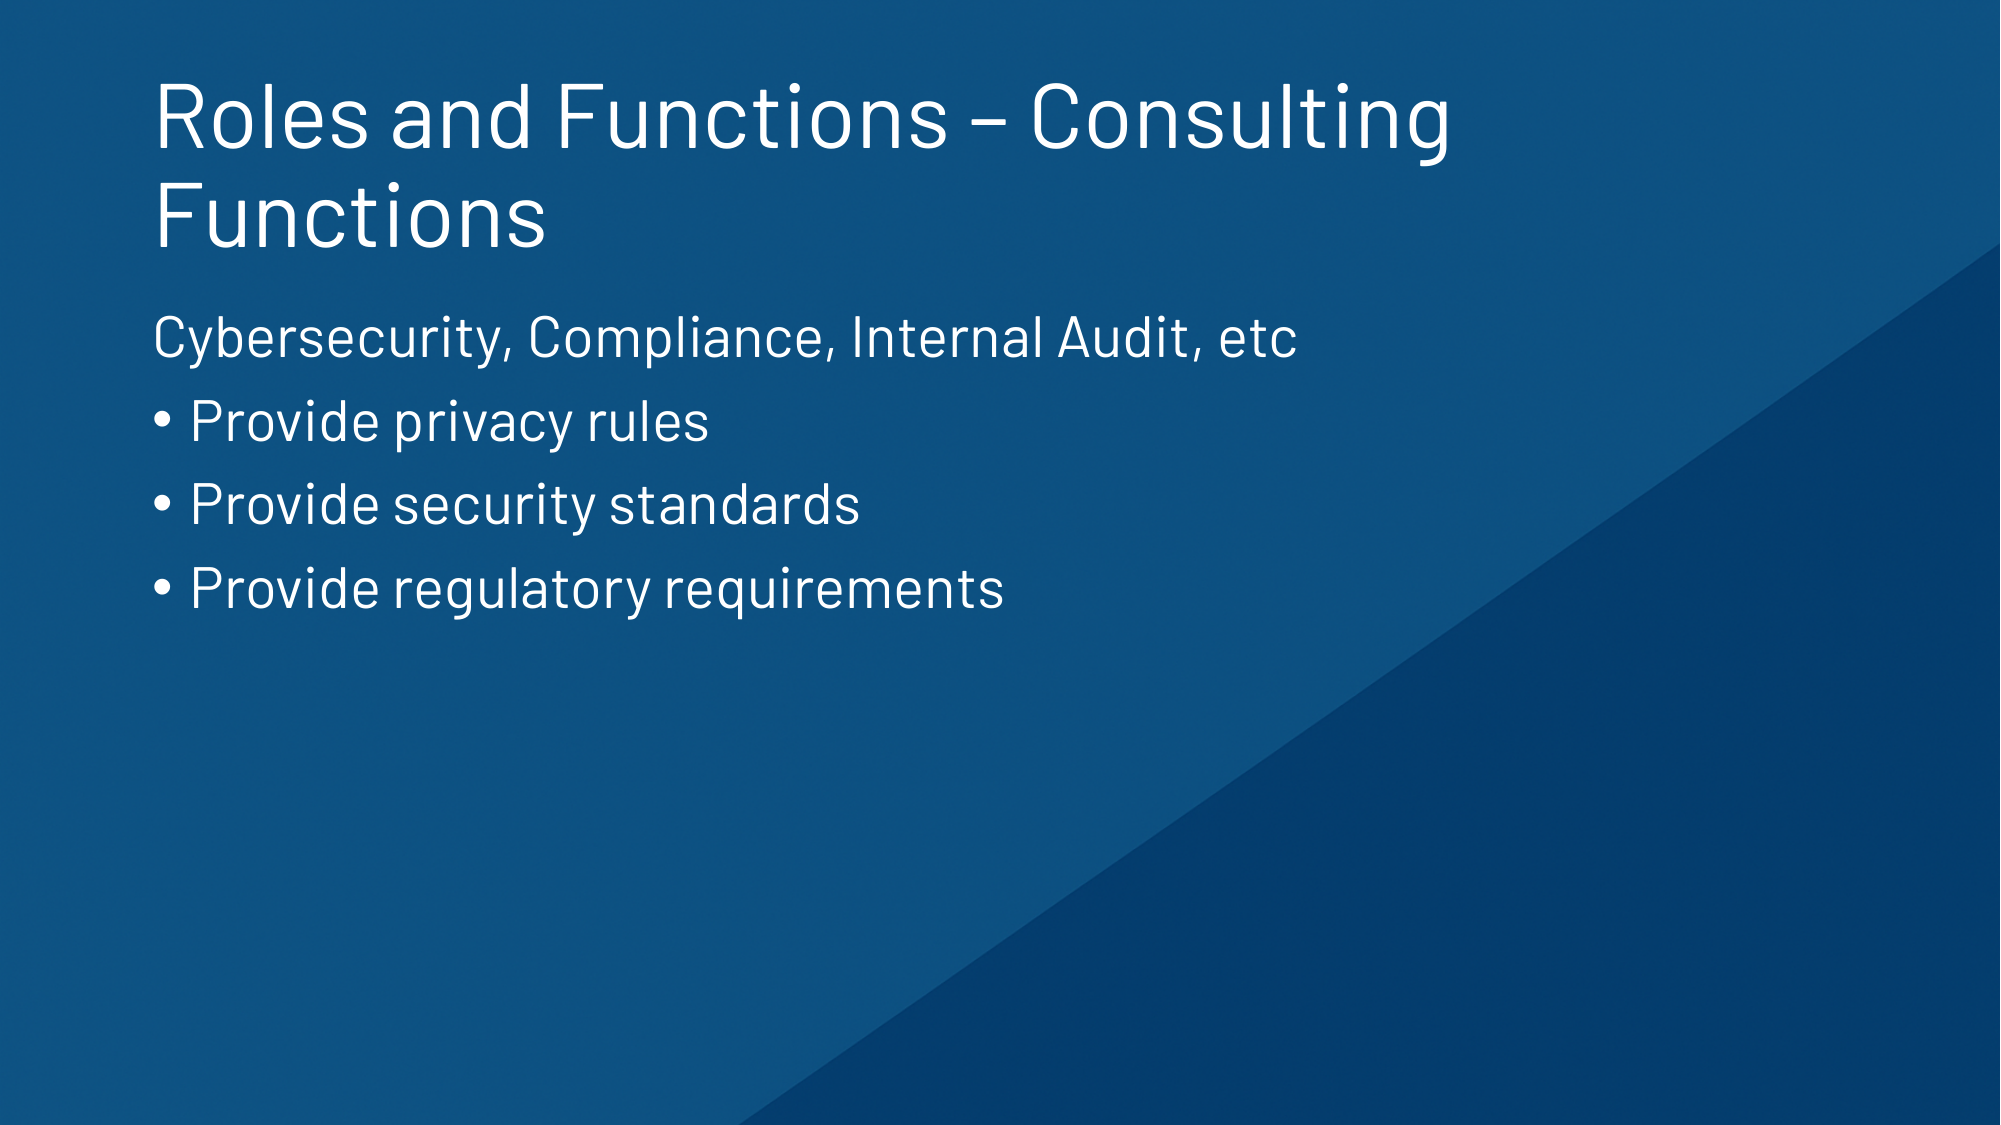

# Roles and Functions – Consulting Functions
Cybersecurity, Compliance, Internal Audit, etc
Provide privacy rules
Provide security standards
Provide regulatory requirements